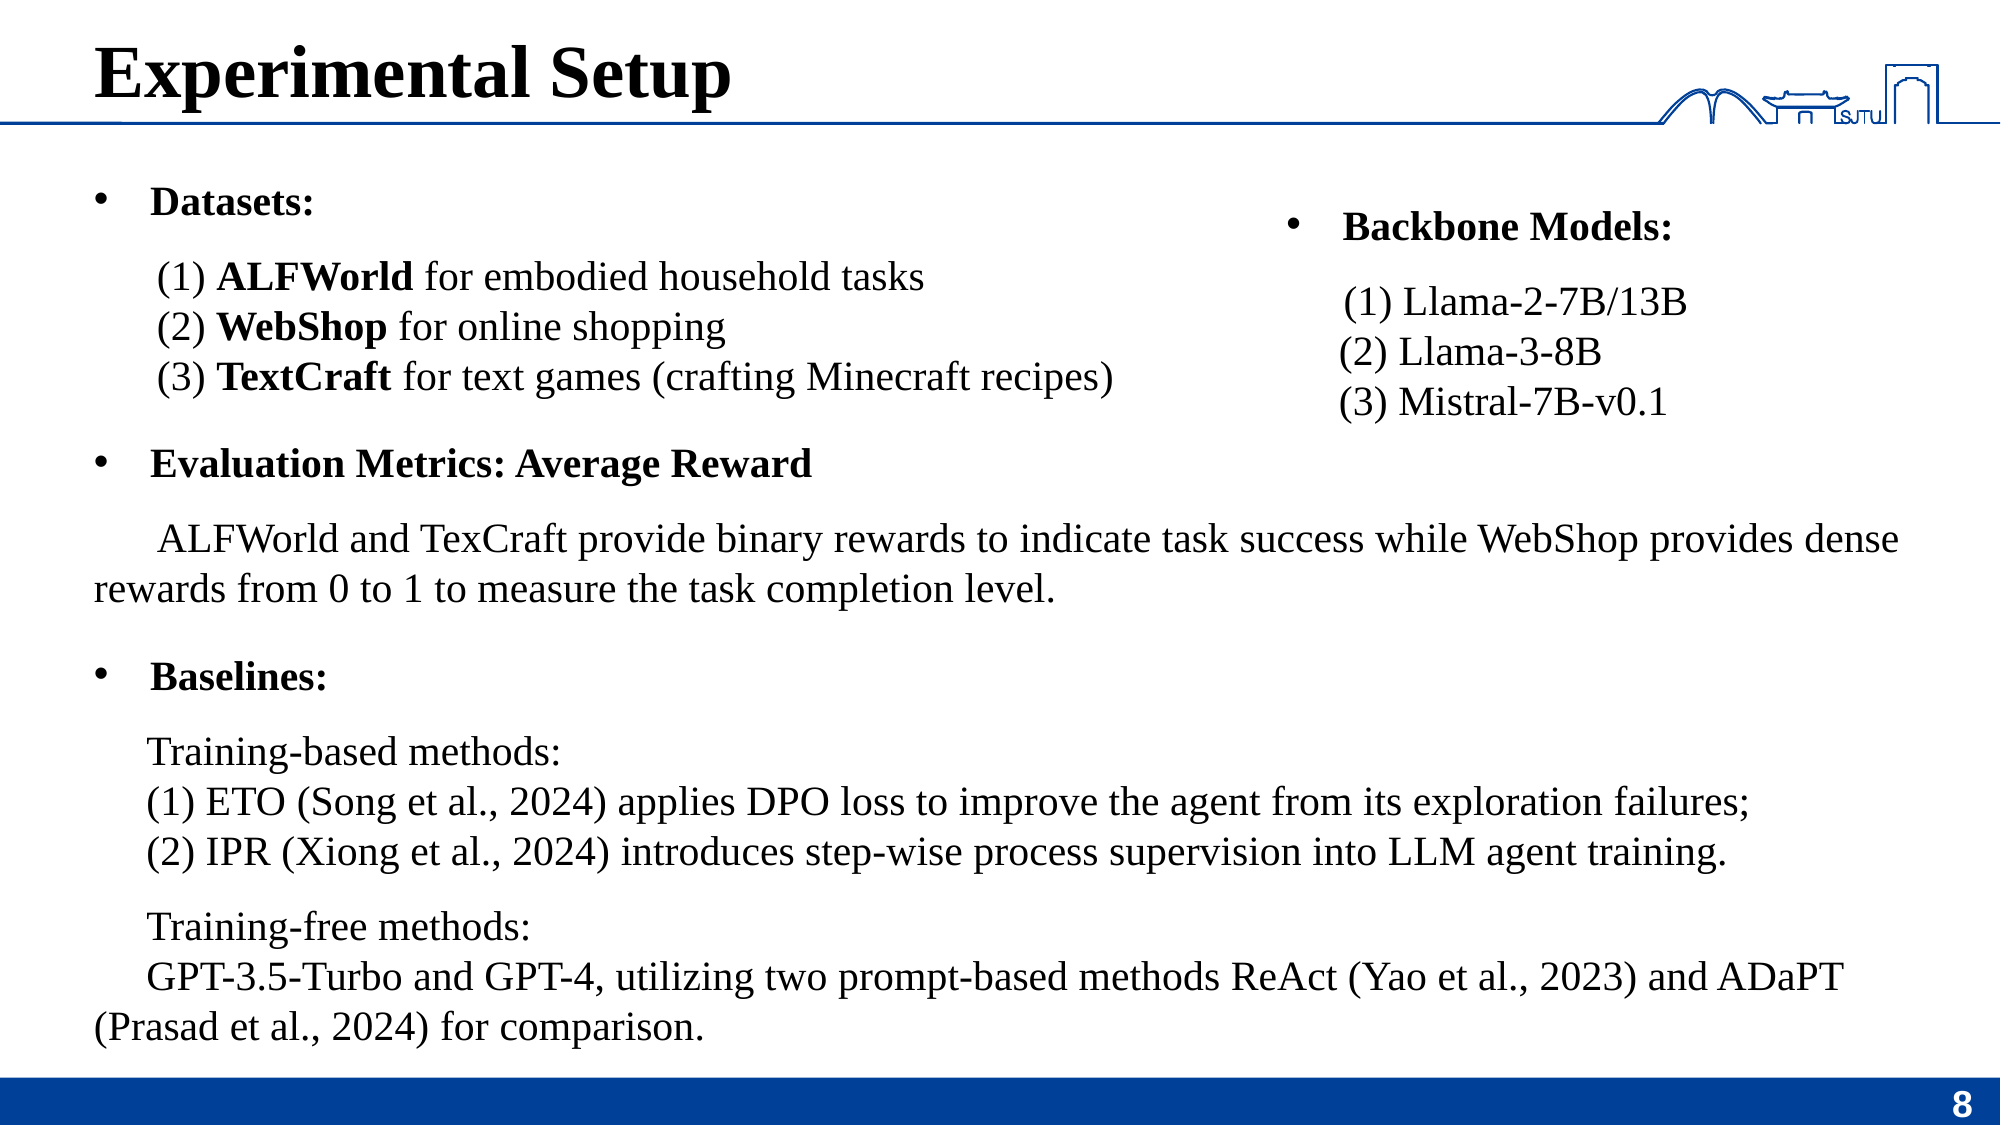

# Experimental Setup
Datasets:
      (1) ALFWorld for embodied household tasks
      (2) WebShop for online shopping
      (3) TextCraft for text games (crafting Minecraft recipes)
Evaluation Metrics: Average Reward
      ALFWorld and TexCraft provide binary rewards to indicate task success while WebShop provides dense rewards from 0 to 1 to measure the task completion level.
Baselines:
     Training-based methods:
     (1) ETO (Song et al., 2024) applies DPO loss to improve the agent from its exploration failures;
     (2) IPR (Xiong et al., 2024) introduces step-wise process supervision into LLM agent training.
     Training-free methods:
     GPT-3.5-Turbo and GPT-4, utilizing two prompt-based methods ReAct (Yao et al., 2023) and ADaPT (Prasad et al., 2024) for comparison.
Backbone Models:
      (1) Llama-2-7B/13B
     (2) Llama-3-8B
     (3) Mistral-7B-v0.1
8